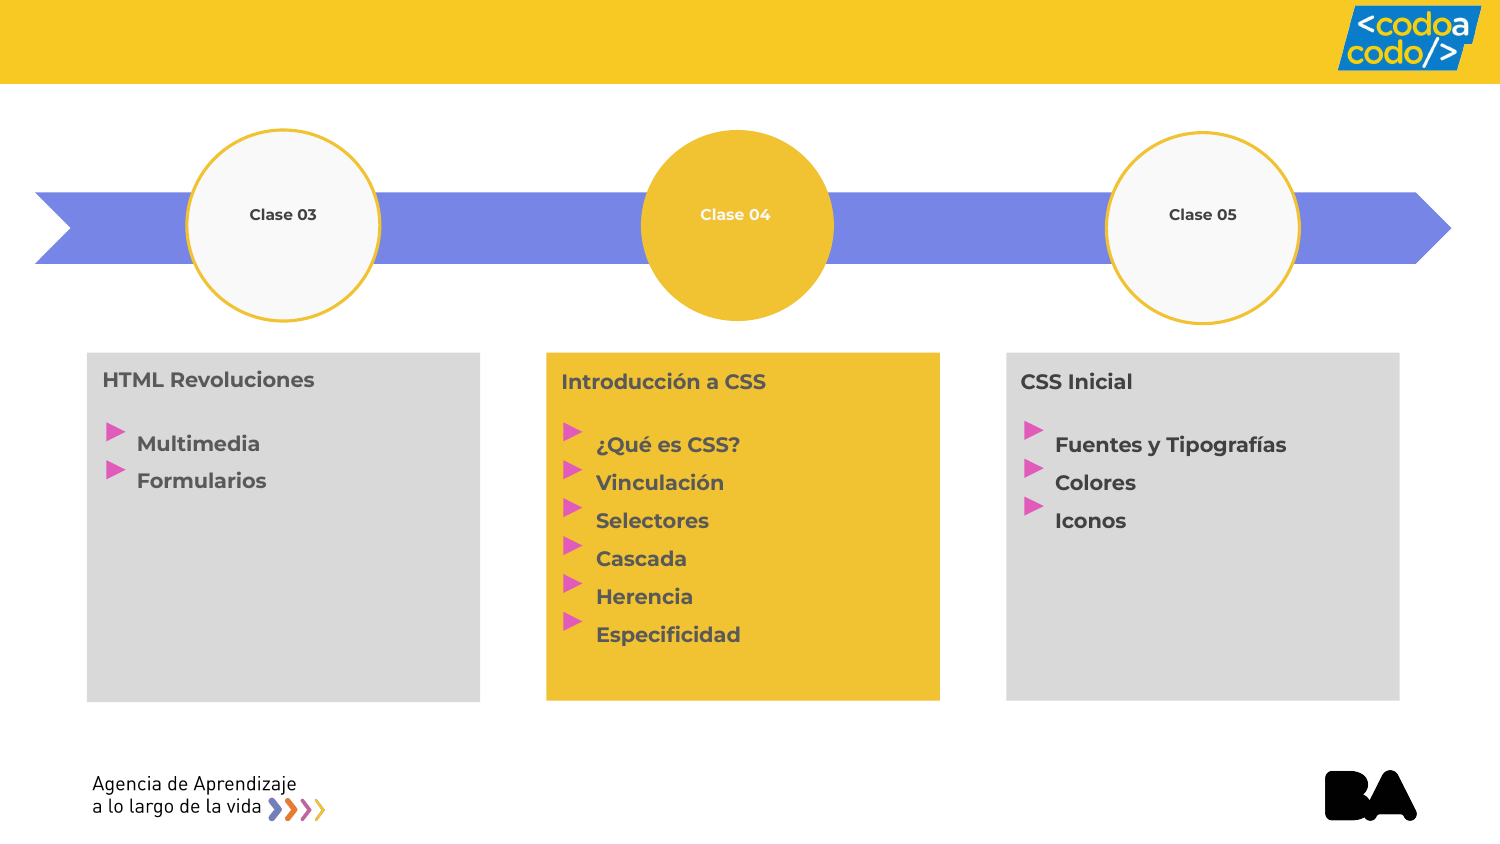

# Clase 03
Clase 04
Clase 05
HTML Revoluciones

      Multimedia
      Formularios
Introducción a CSS

      ¿Qué es CSS?
      Vinculación
      Selectores
      Cascada
      Herencia
      Especificidad
CSS Inicial

      Fuentes y Tipografías
      Colores
      Iconos